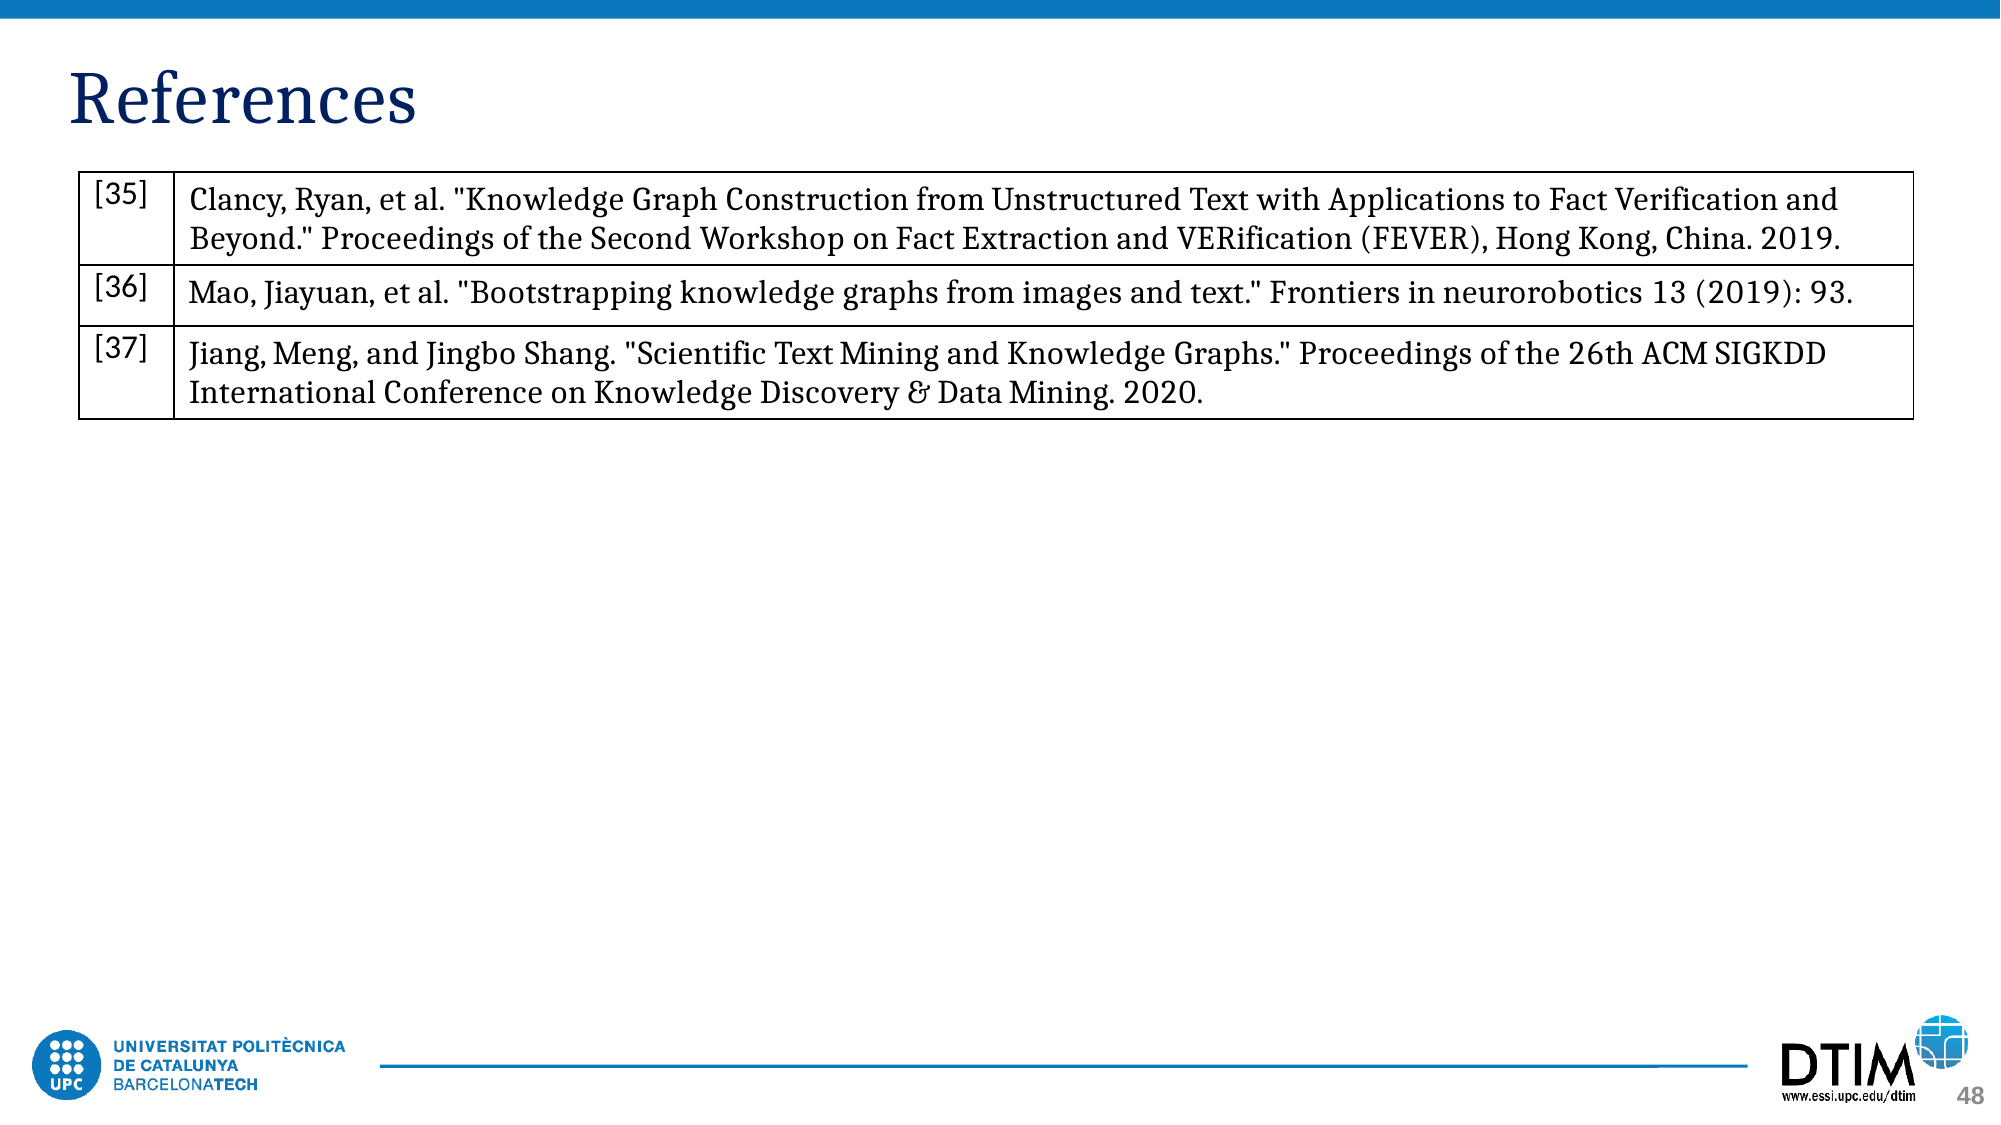

# References
| [35] | Clancy, Ryan, et al. "Knowledge Graph Construction from Unstructured Text with Applications to Fact Verification and Beyond." Proceedings of the Second Workshop on Fact Extraction and VERification (FEVER), Hong Kong, China. 2019. |
| --- | --- |
| [36] | Mao, Jiayuan, et al. "Bootstrapping knowledge graphs from images and text." Frontiers in neurorobotics 13 (2019): 93. |
| [37] | Jiang, Meng, and Jingbo Shang. "Scientific Text Mining and Knowledge Graphs." Proceedings of the 26th ACM SIGKDD International Conference on Knowledge Discovery & Data Mining. 2020. |
48